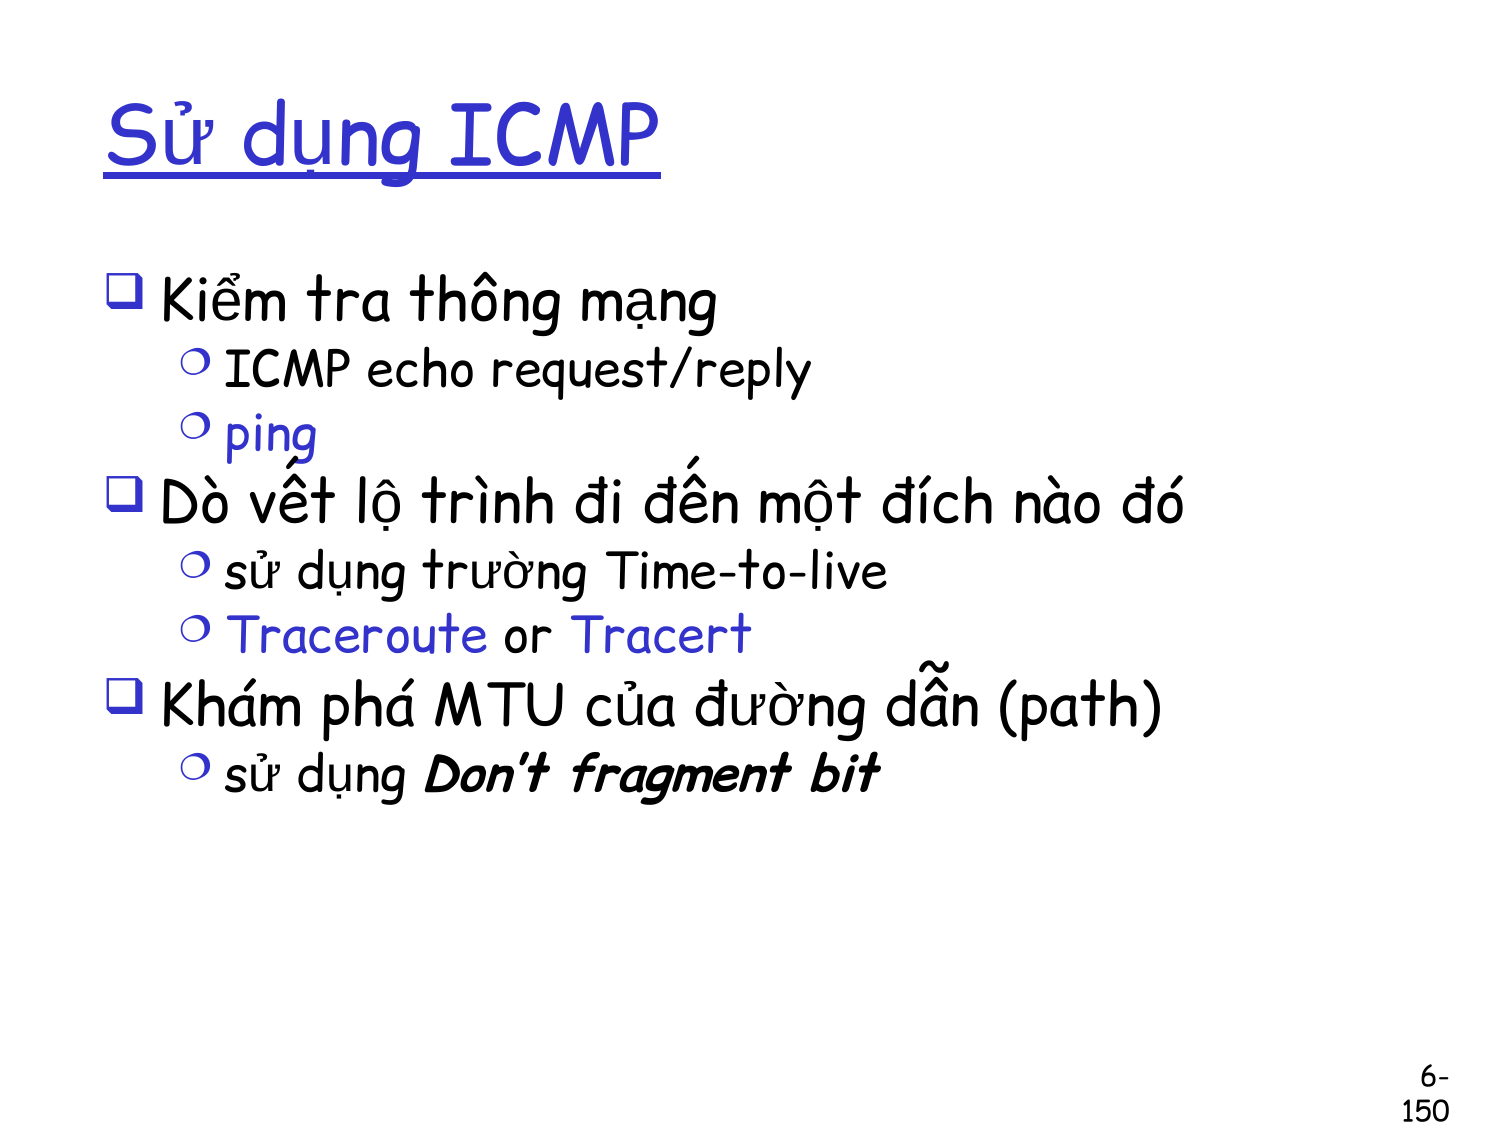

# Sử dụng ICMP
Kiểm tra thông mạng
ICMP echo request/reply
ping
Dò vết lộ trình đi đến một đích nào đó
sử dụng trường Time-to-live
Traceroute or Tracert
Khám phá MTU của đường dẫn (path)
sử dụng Don’t fragment bit
6-150